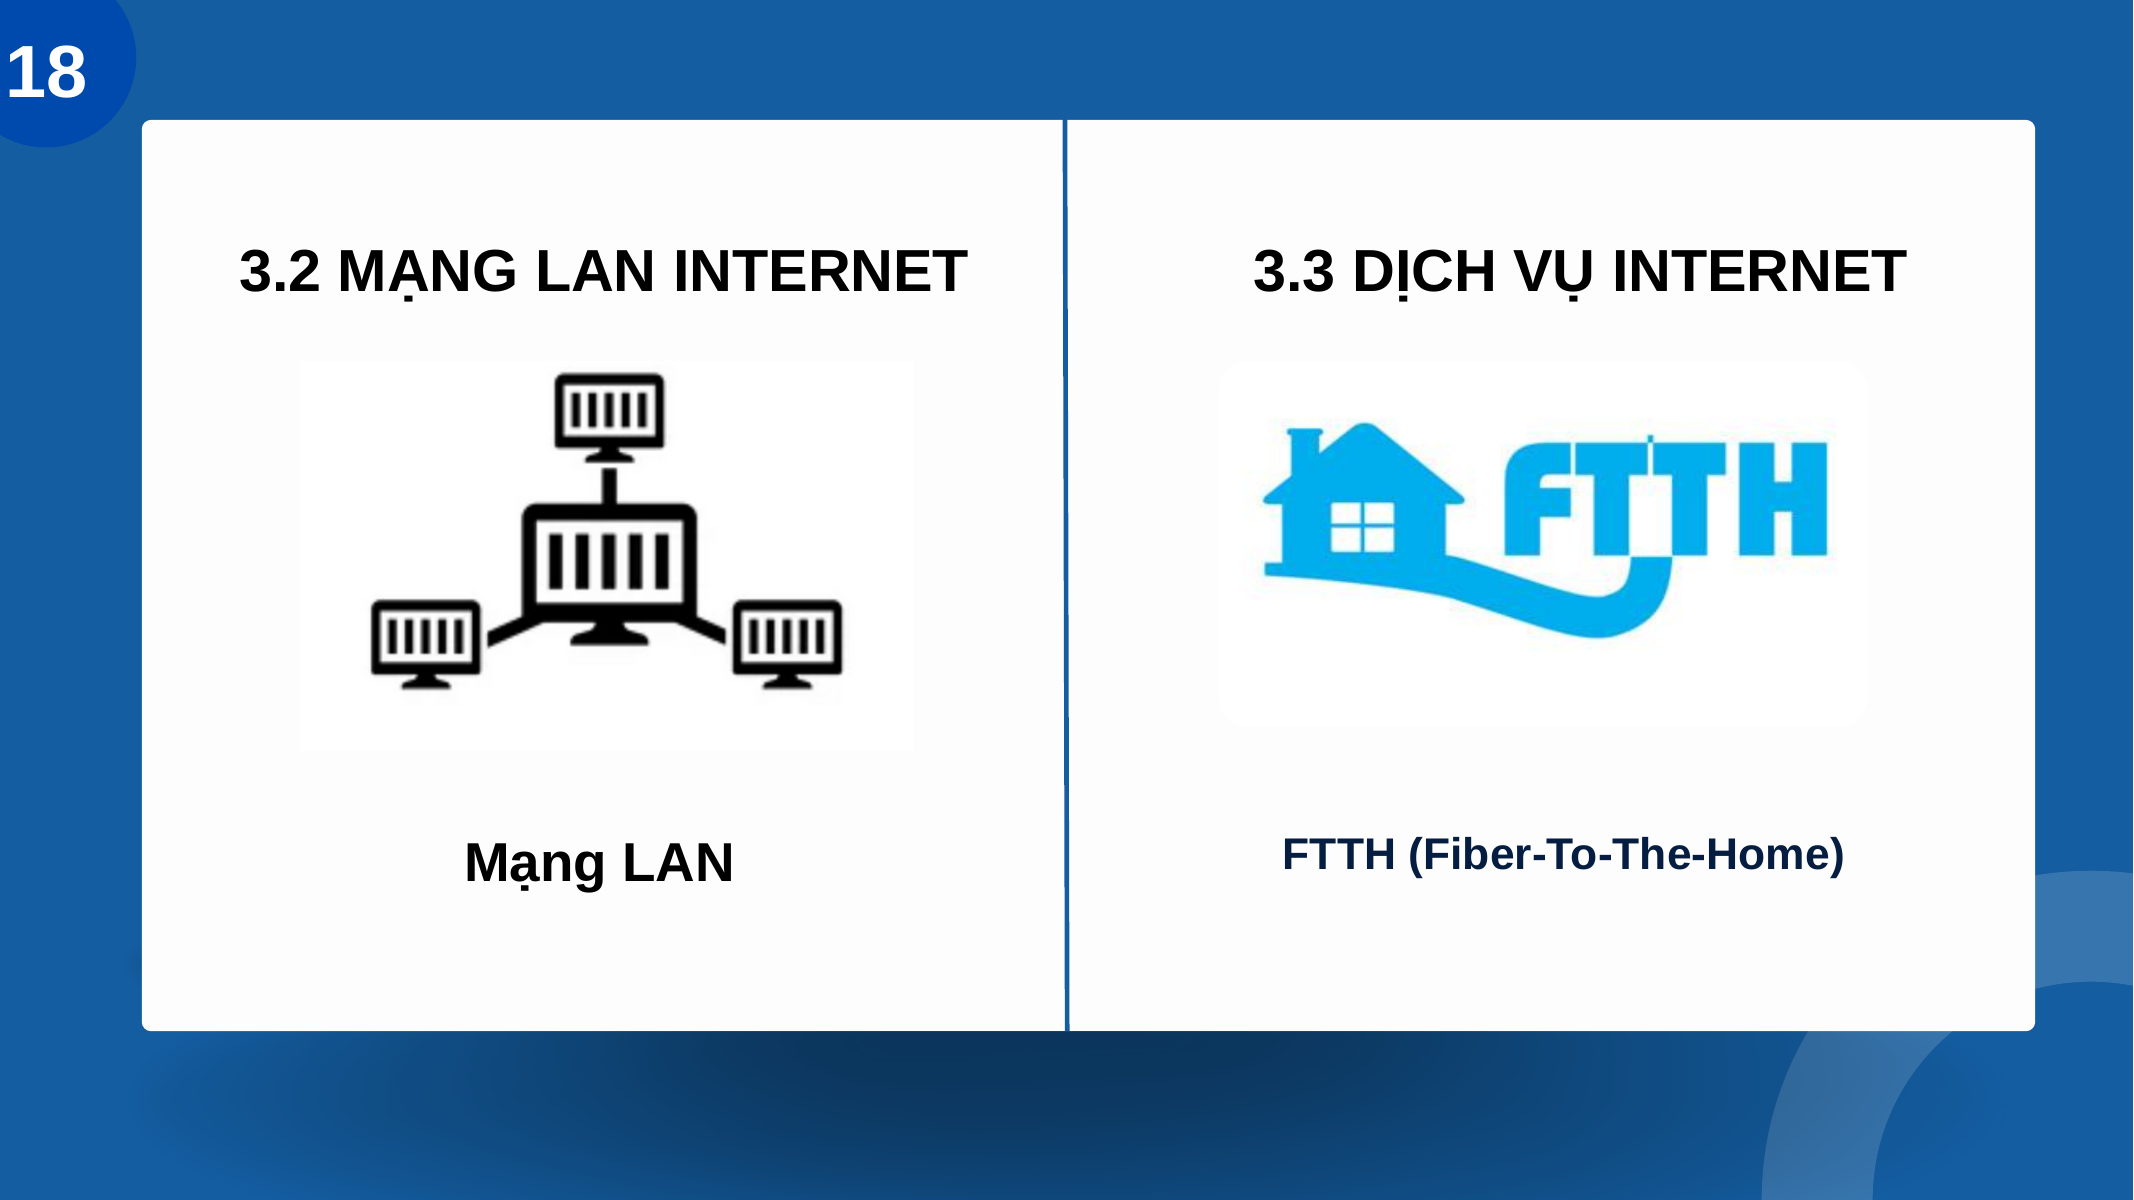

18

3.2 MẠNG LAN INTERNET
3.3 DỊCH VỤ INTERNET

 Mạng LAN
FTTH (Fiber-To-The-Home)